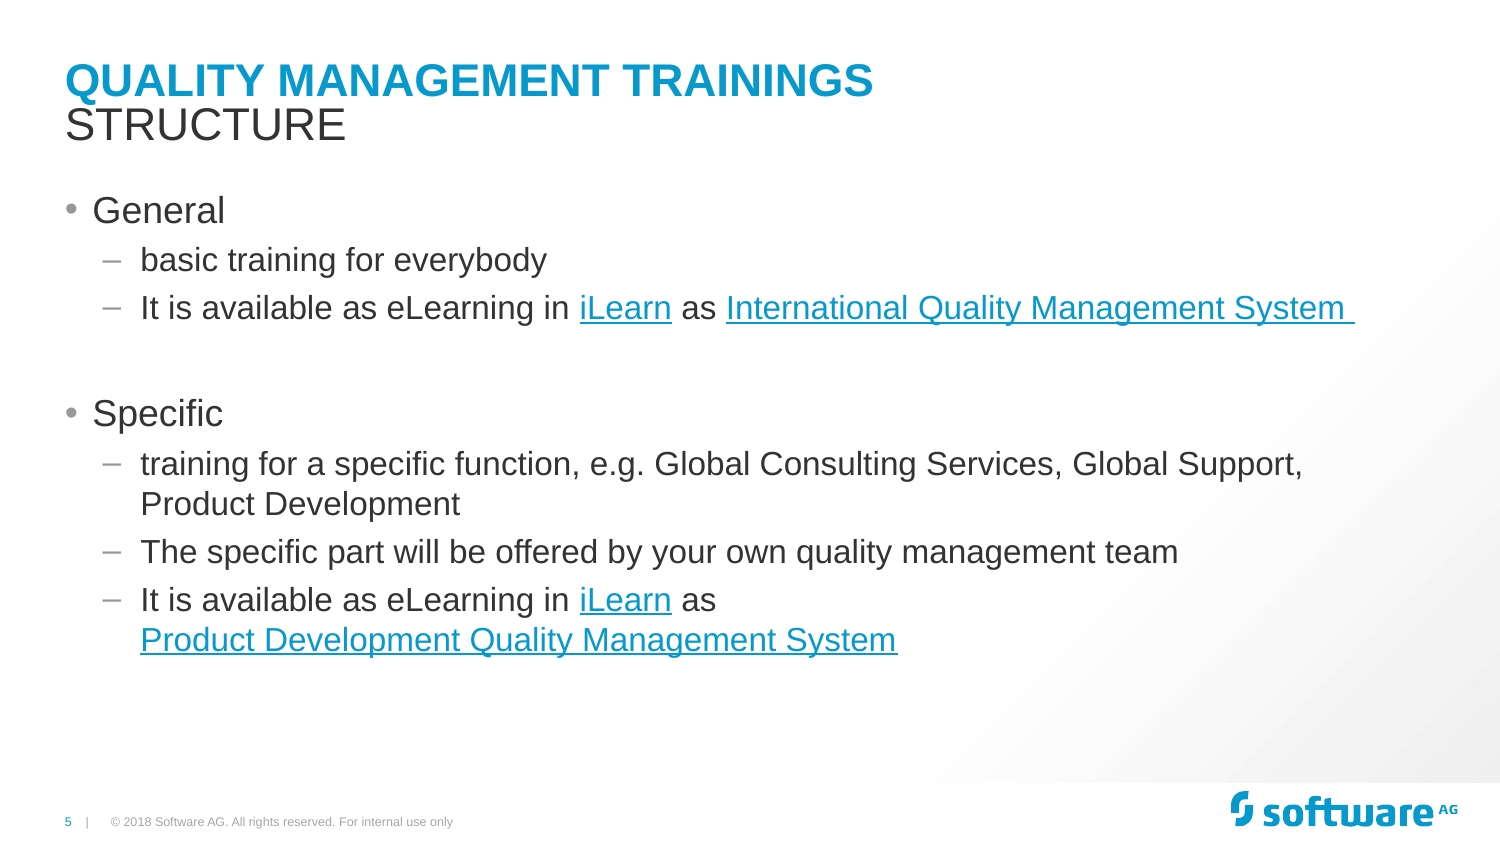

# Quality Management Trainings
Structure
General
basic training for everybody
It is available as eLearning in iLearn as International Quality Management System

Specific
training for a specific function, e.g. Global Consulting Services, Global Support,
Product Development
The specific part will be offered by your own quality management team
It is available as eLearning in iLearn as Product Development Quality Management System

© 2018 Software AG. All rights reserved. For internal use only